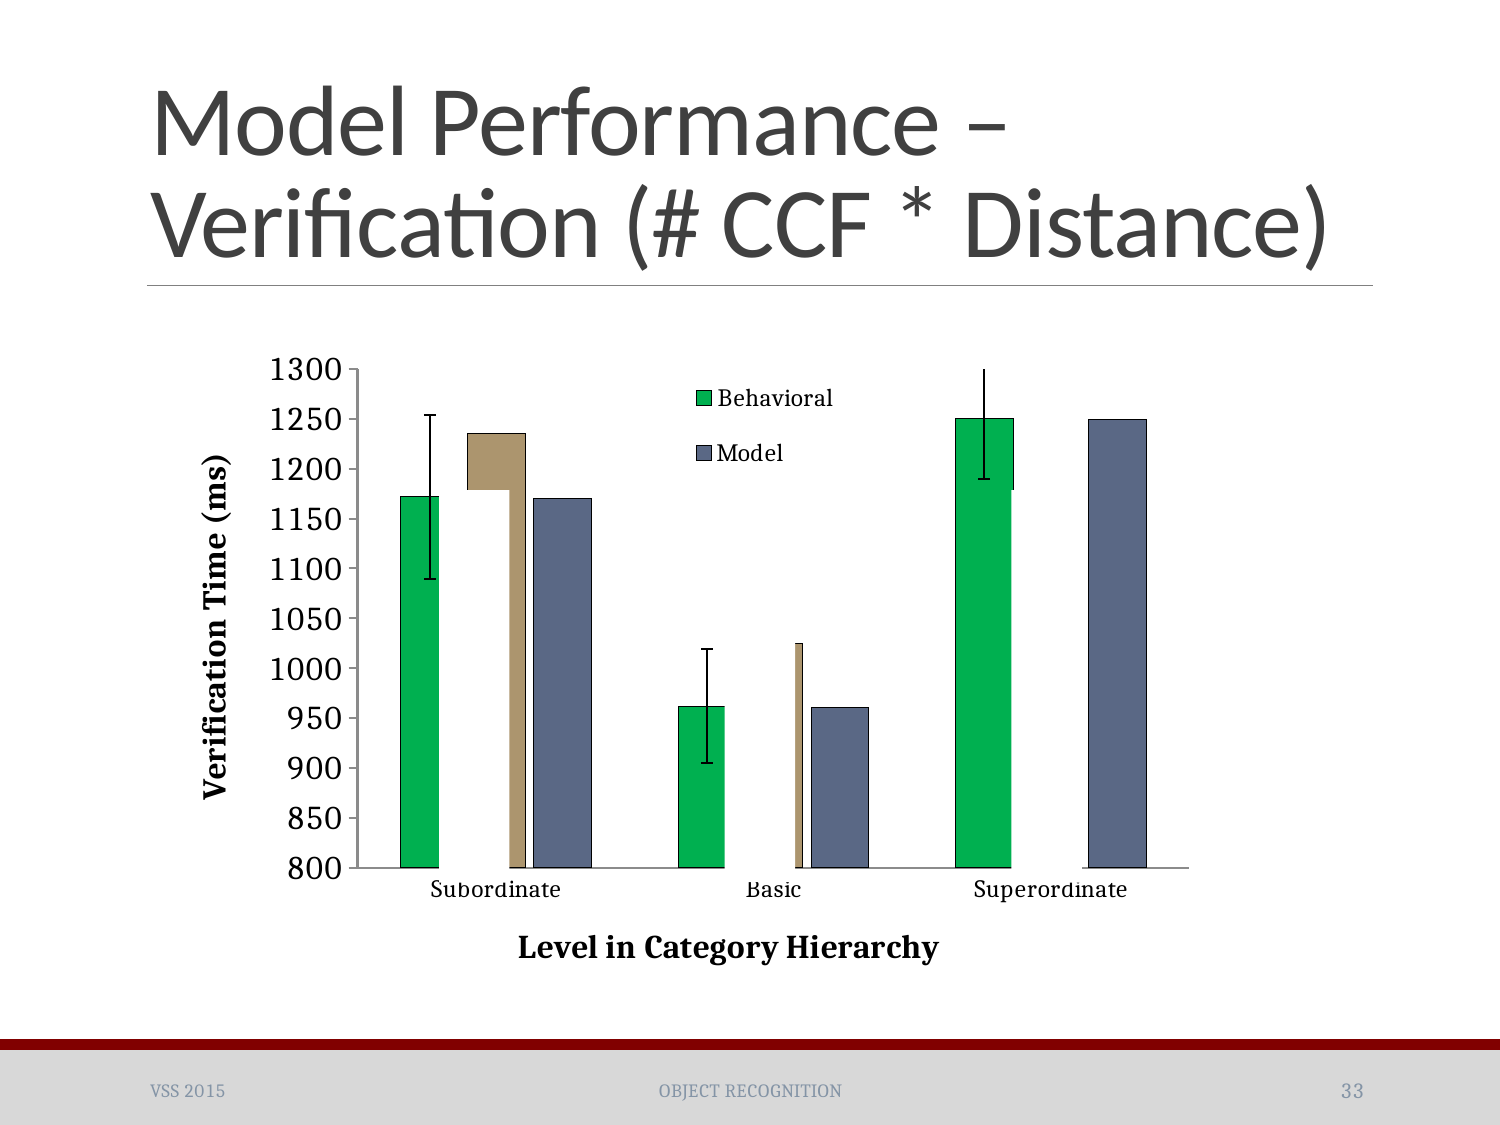

# Model Performance – Verification (# CCF * Distance)

### Chart

| Category |  |  |  |
|---|---|---|---|
| Subordinate | 1171.892 | 1235.5 | 1170.3708799999995 |
| Basic | 962.021 | 1024.9 | 961.0652799999998 |
| Superordinate | 1250.194 | 1126.8 | 1249.3801599999997 |
VSS 2015
Object recognition
33